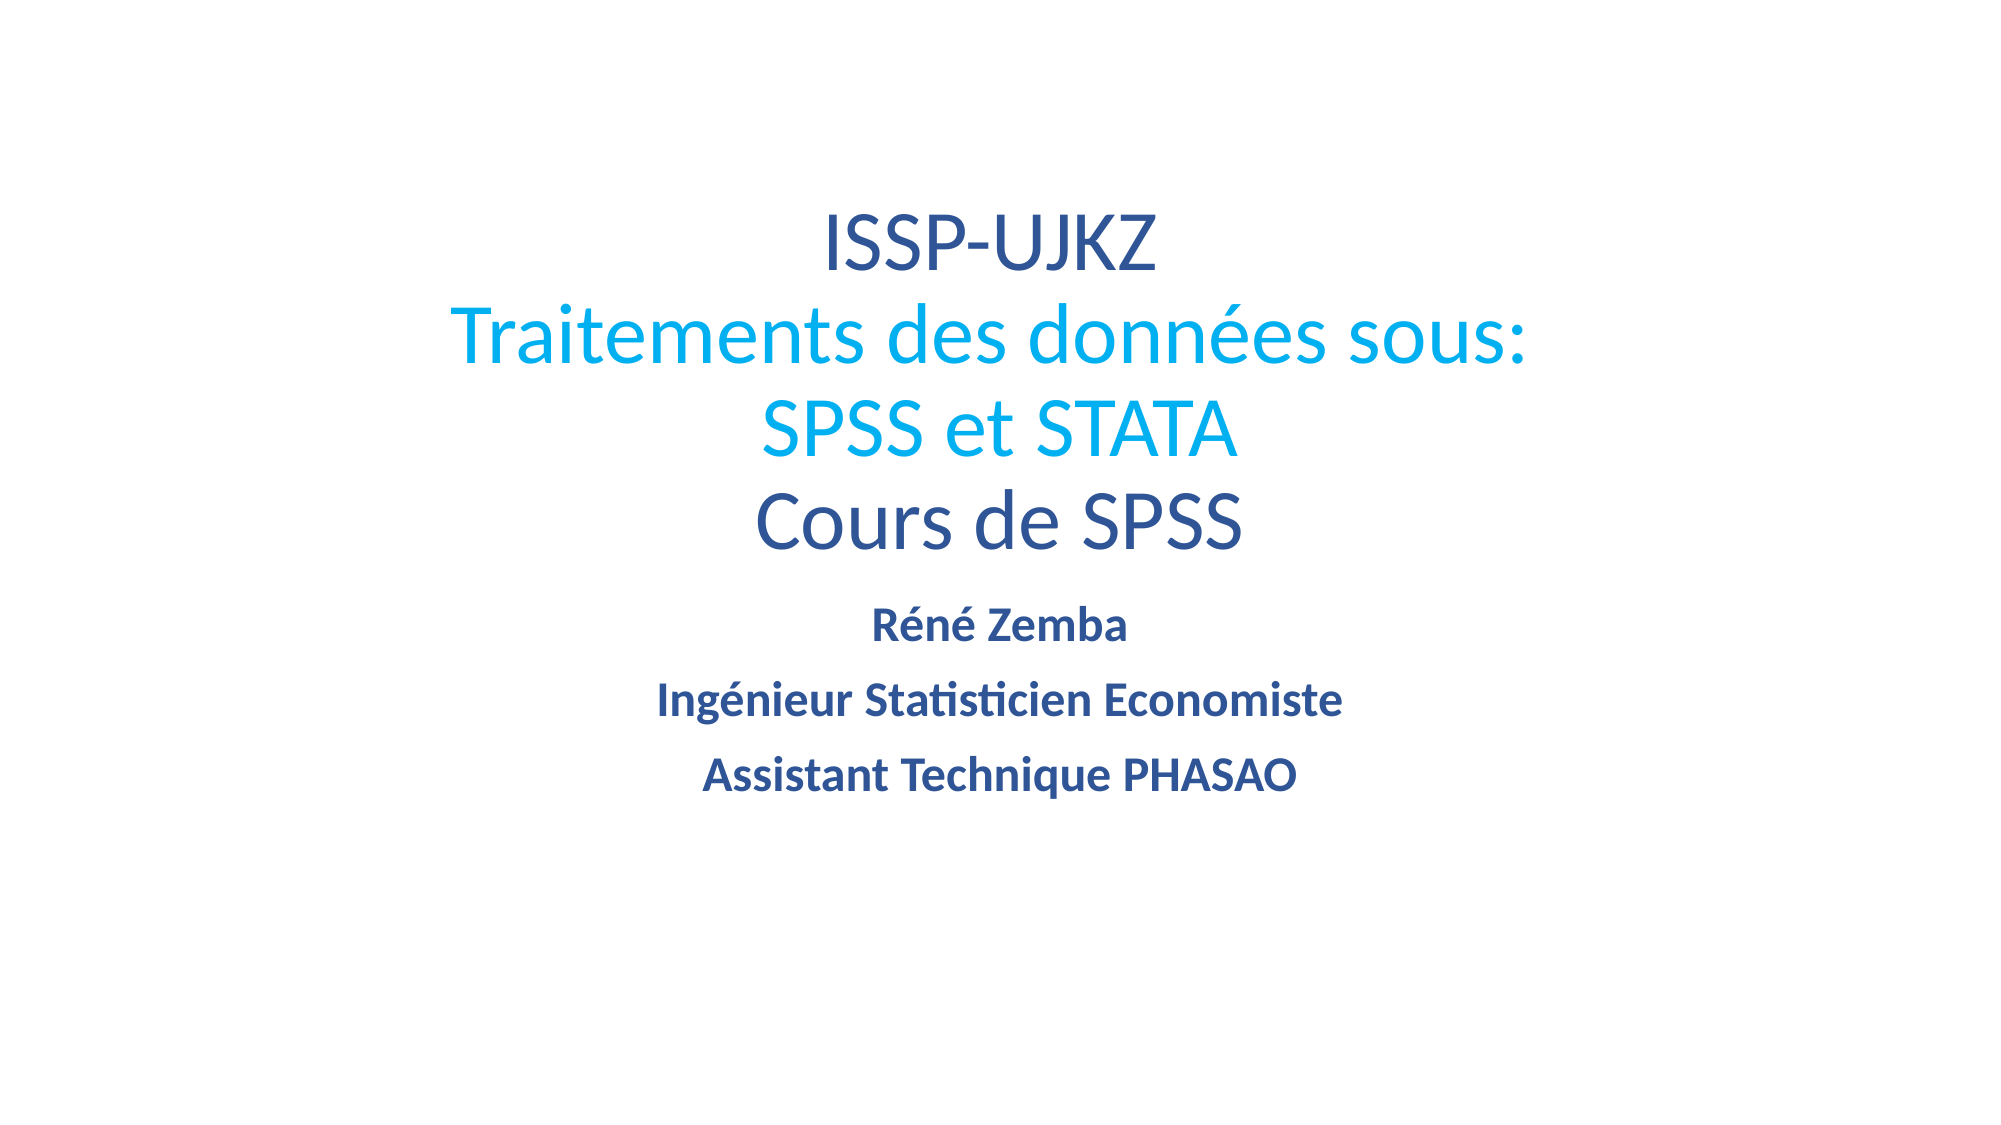

# ISSP-UJKZ Traitements des données sous: SPSS et STATA Cours de SPSS
Réné Zemba
Ingénieur Statisticien Economiste
Assistant Technique PHASAO